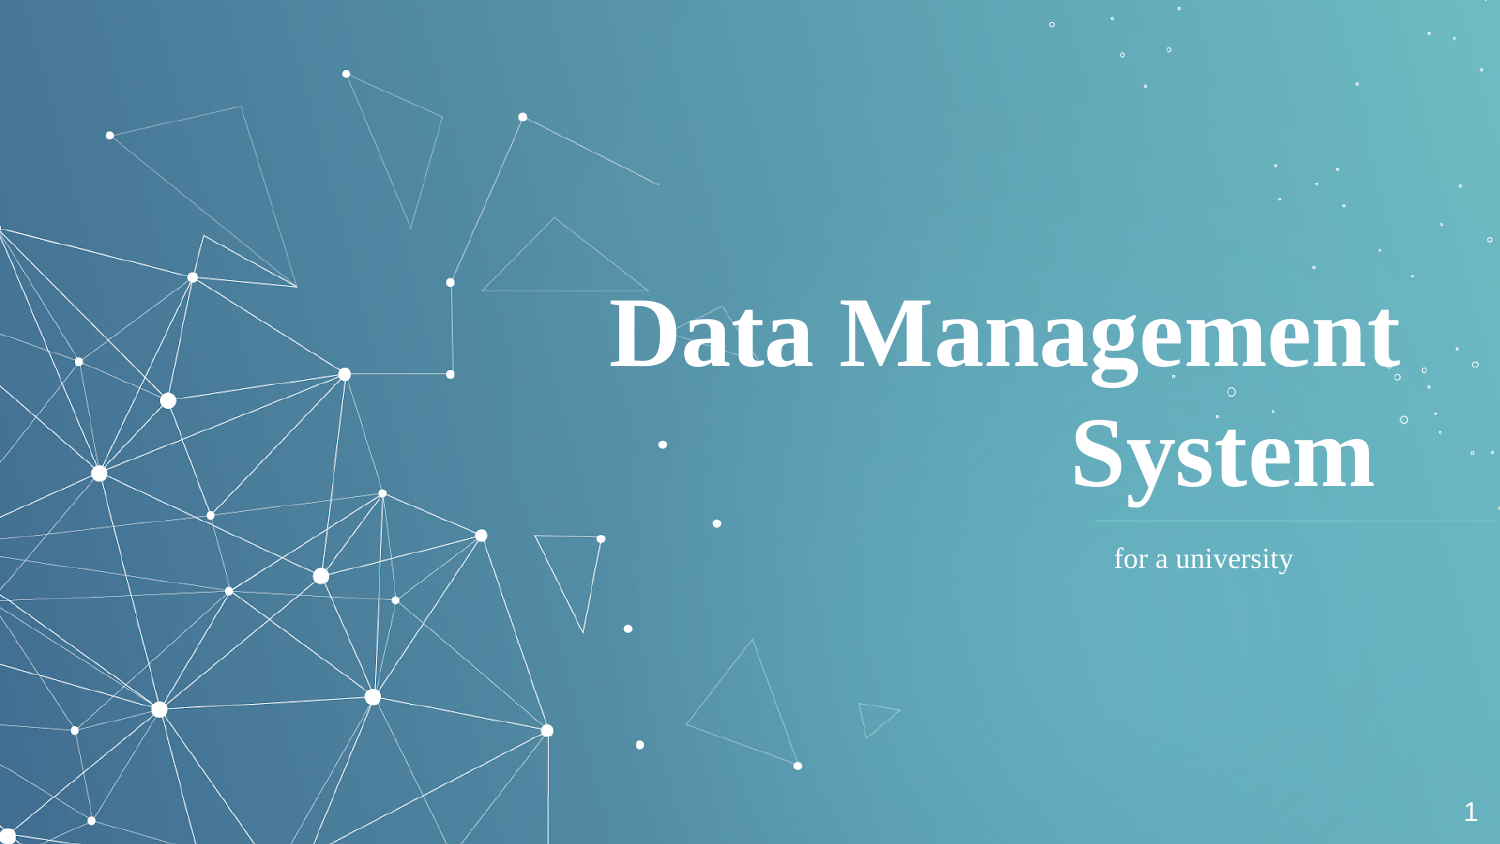

# Data Management System
for a university
1